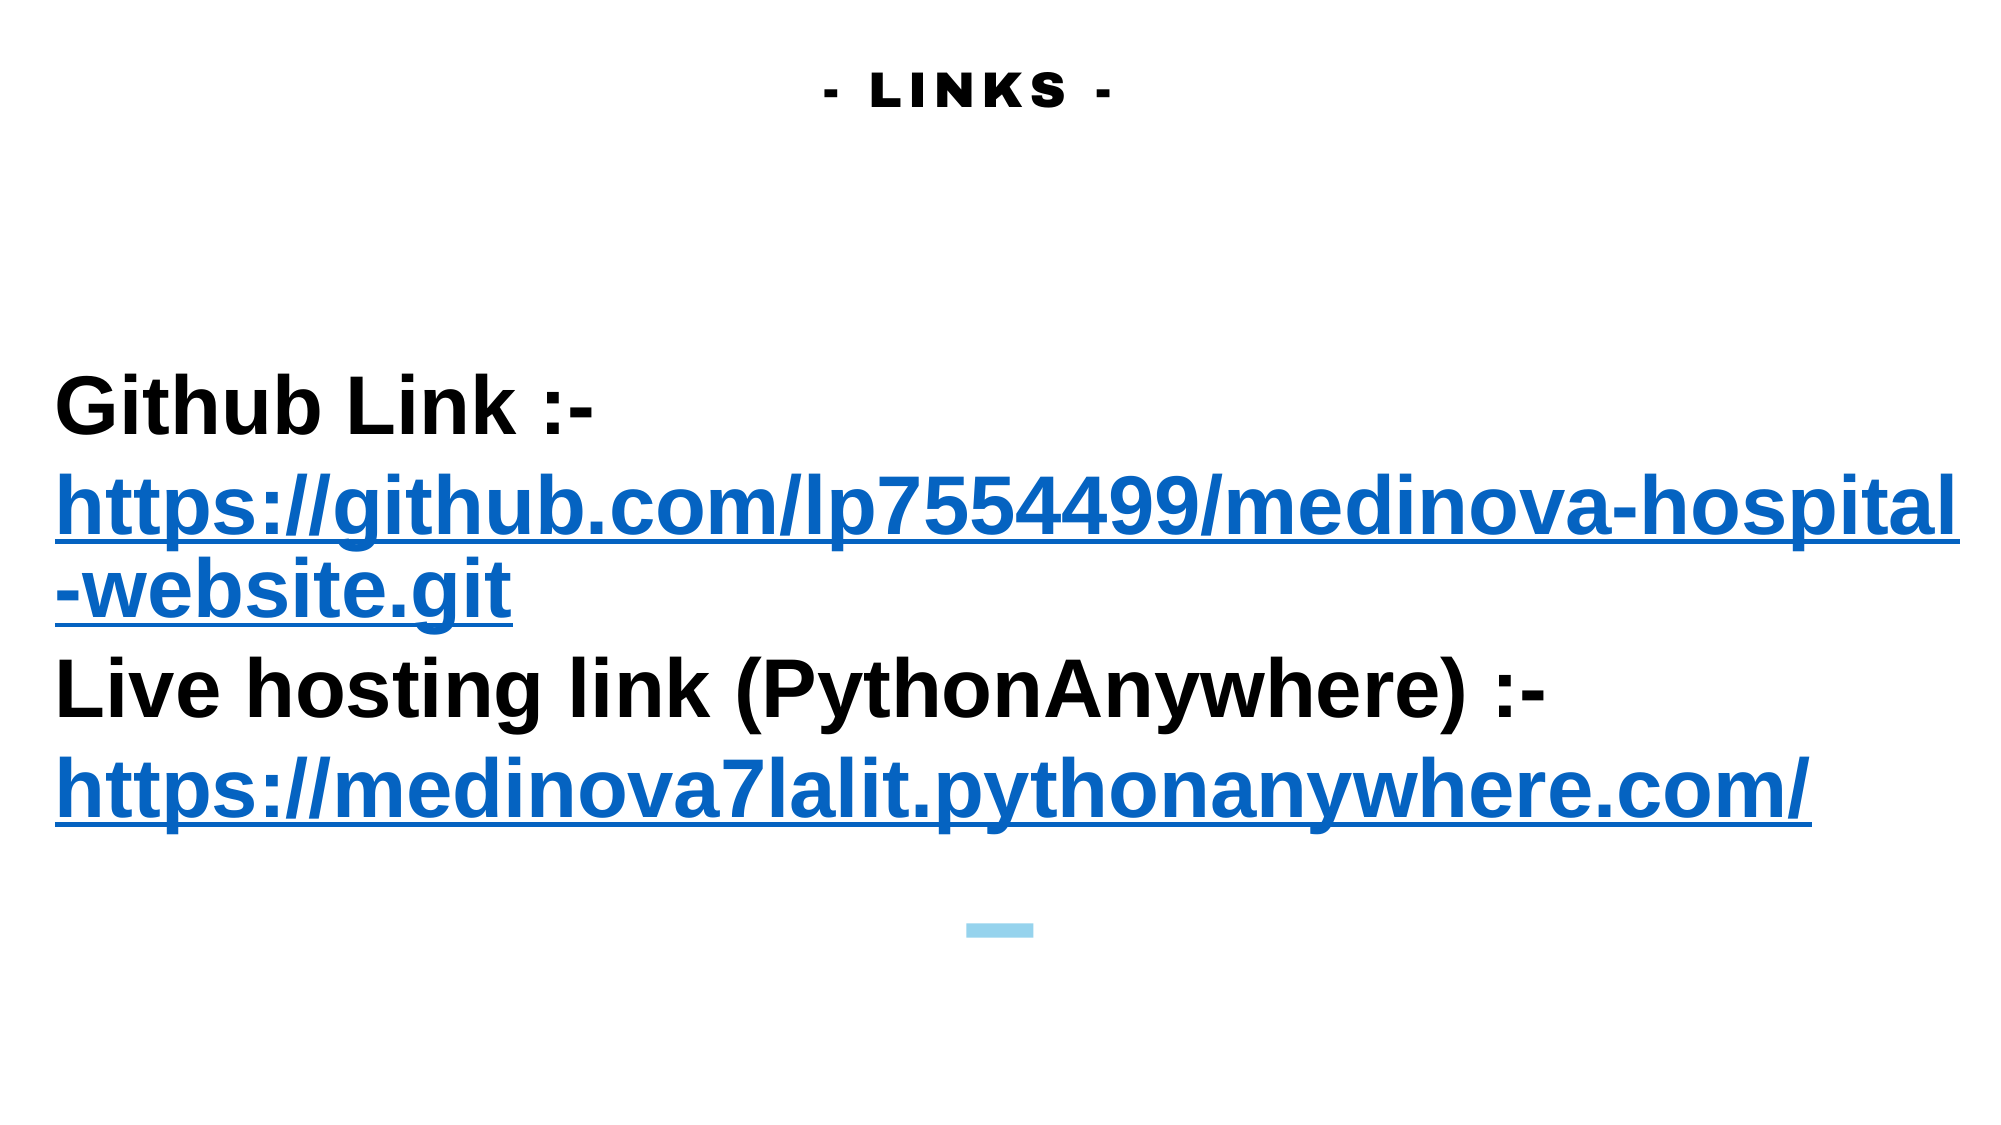

# - Links -
Github Link :- https://github.com/lp7554499/medinova-hospital-website.git
Live hosting link (PythonAnywhere) :-https://medinova7lalit.pythonanywhere.com/